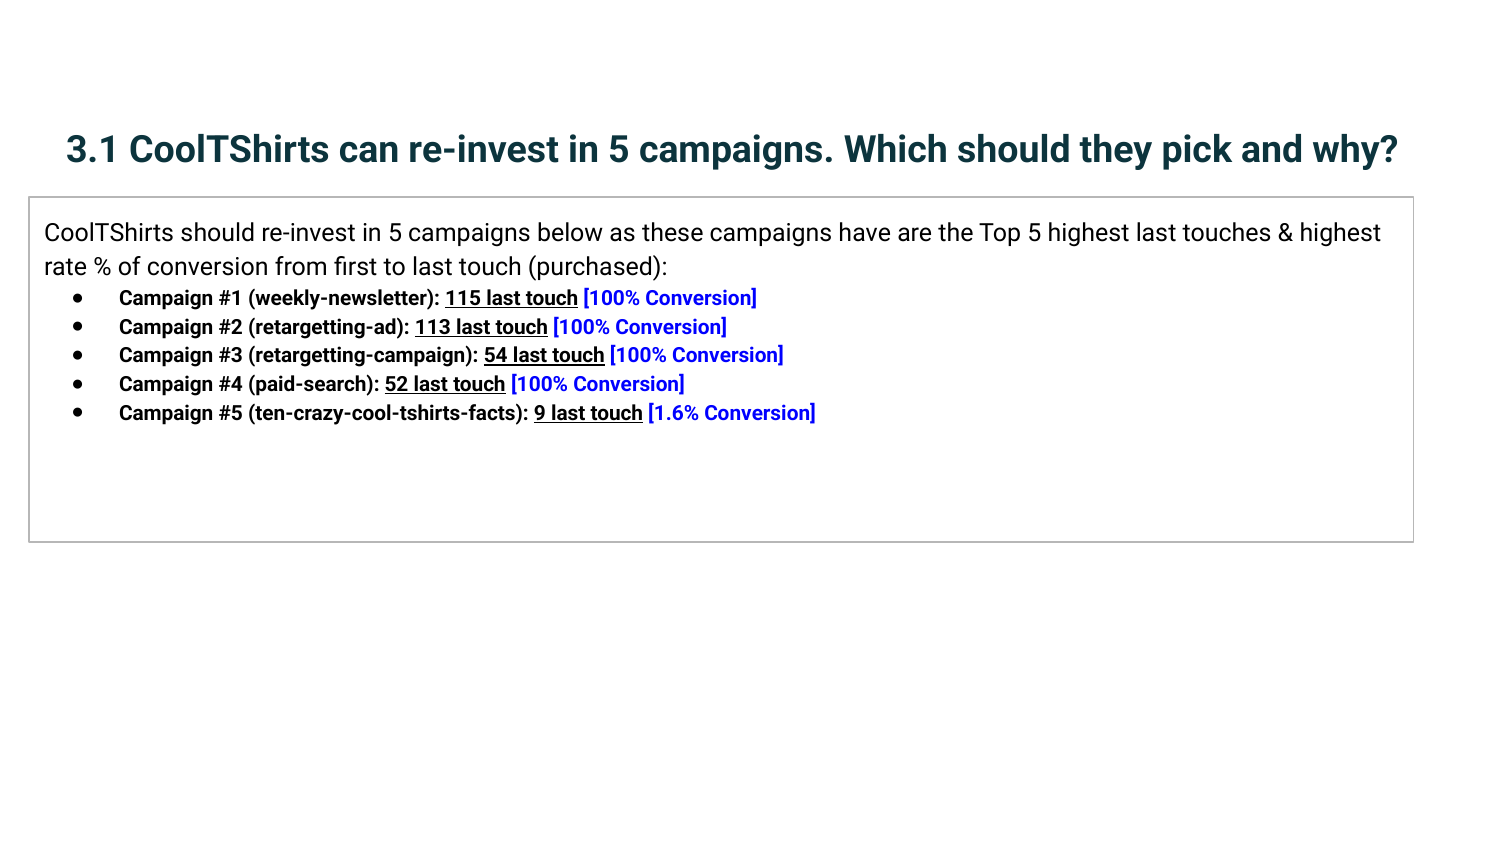

3.1 CoolTShirts can re-invest in 5 campaigns. Which should they pick and why?
CoolTShirts should re-invest in 5 campaigns below as these campaigns have are the Top 5 highest last touches & highest rate % of conversion from first to last touch (purchased):
Campaign #1 (weekly-newsletter): 115 last touch [100% Conversion]
Campaign #2 (retargetting-ad): 113 last touch [100% Conversion]
Campaign #3 (retargetting-campaign): 54 last touch [100% Conversion]
Campaign #4 (paid-search): 52 last touch [100% Conversion]
Campaign #5 (ten-crazy-cool-tshirts-facts): 9 last touch [1.6% Conversion]